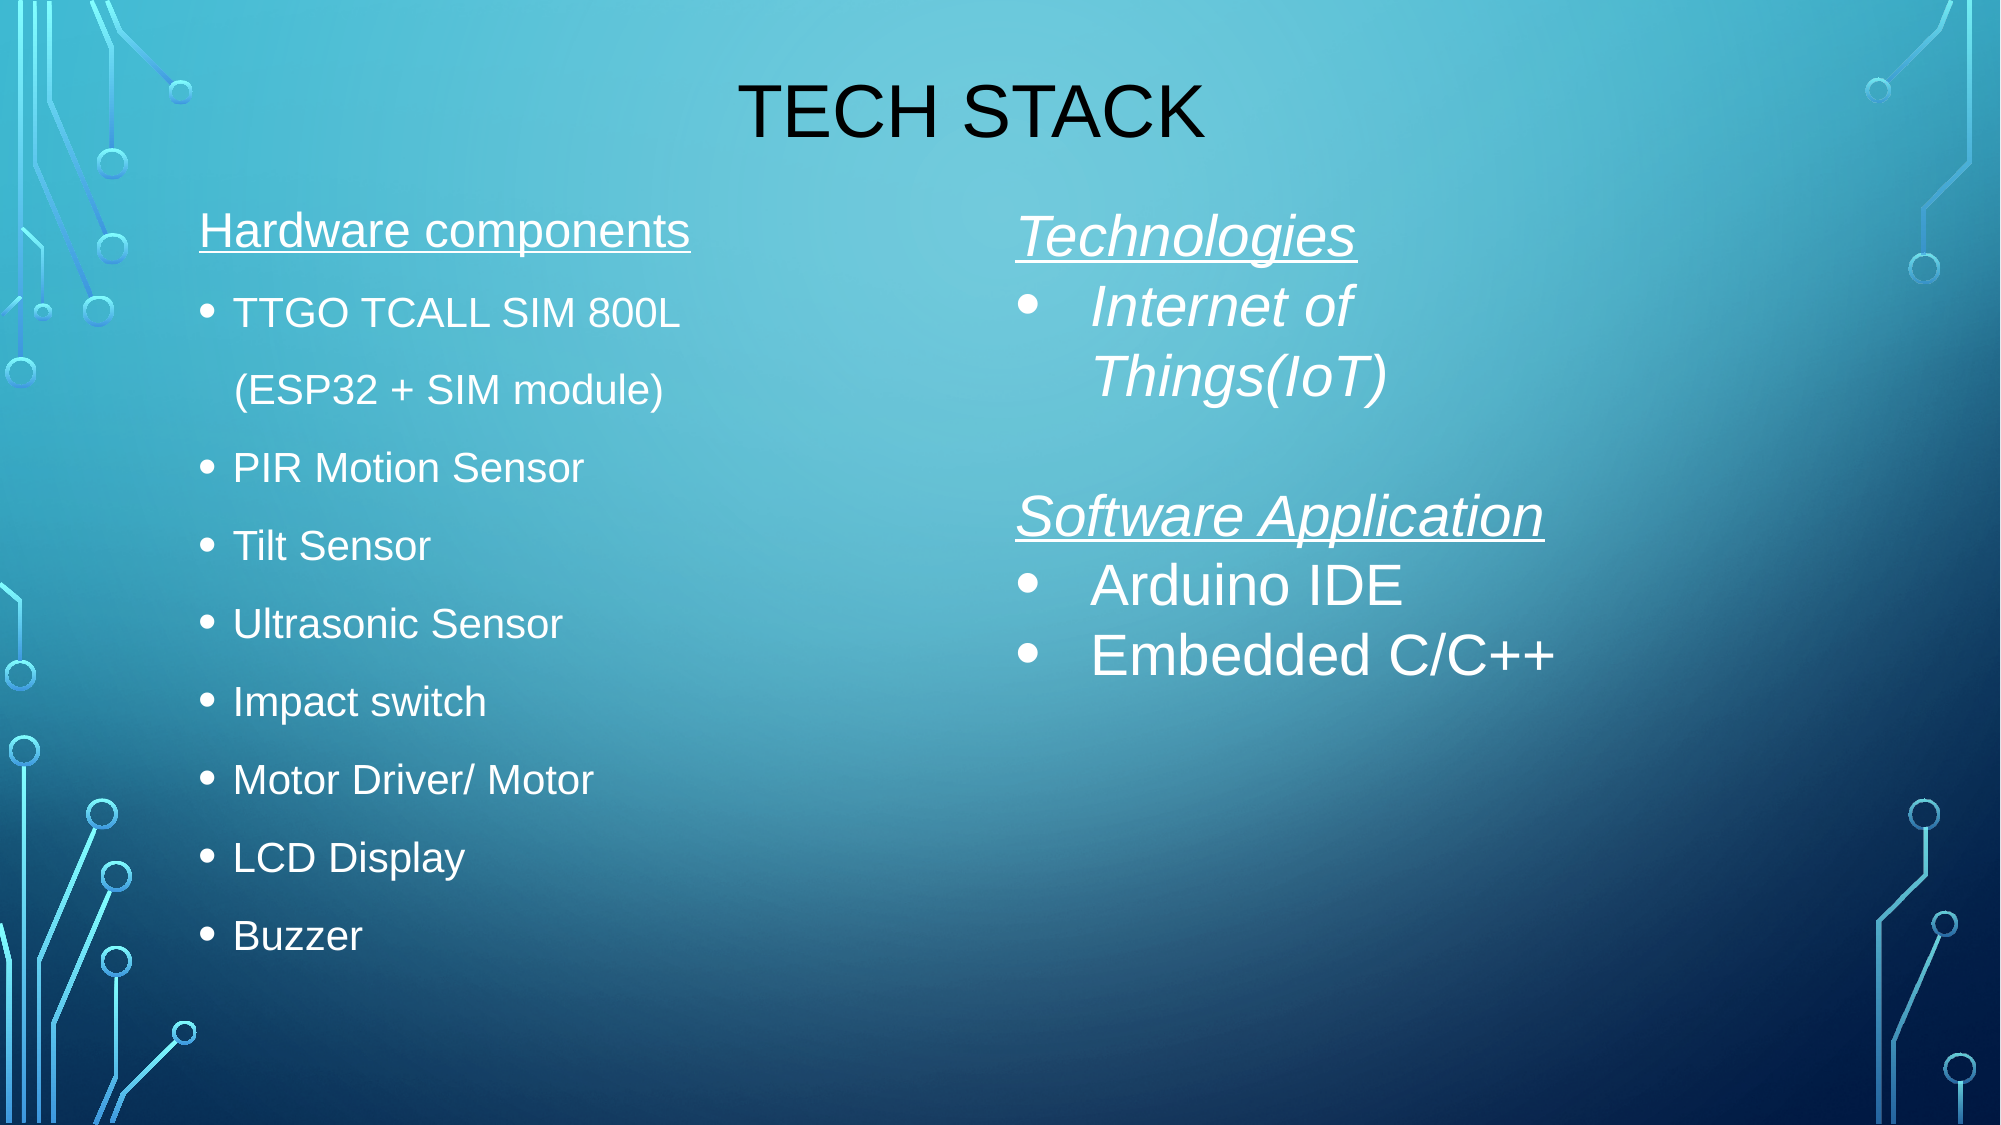

# Tech Stack
Hardware components
TTGO TCALL SIM 800L
   (ESP32 + SIM module)
PIR Motion Sensor
Tilt Sensor
Ultrasonic Sensor
Impact switch
Motor Driver/ Motor
LCD Display
Buzzer
Technologies
Internet of Things(IoT)

Software Application
Arduino IDE
Embedded C/C++